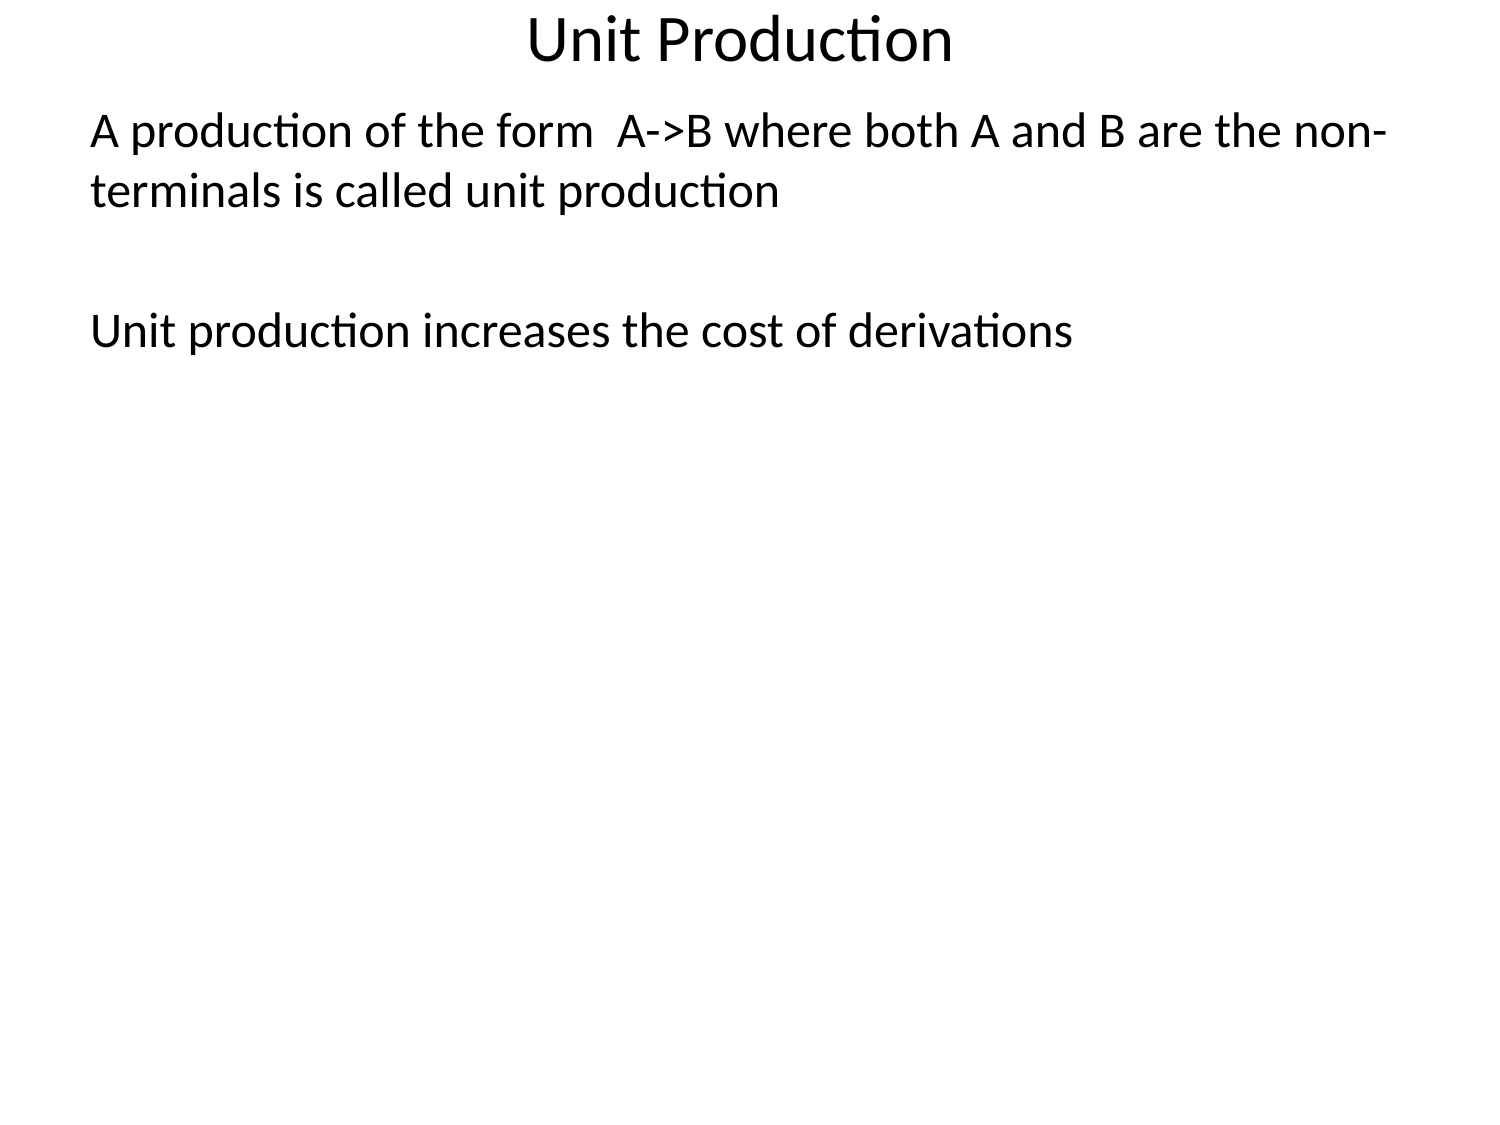

# Unit Production
A production of the form  A->B where both A and B are the non-terminals is called unit production

Unit production increases the cost of derivations